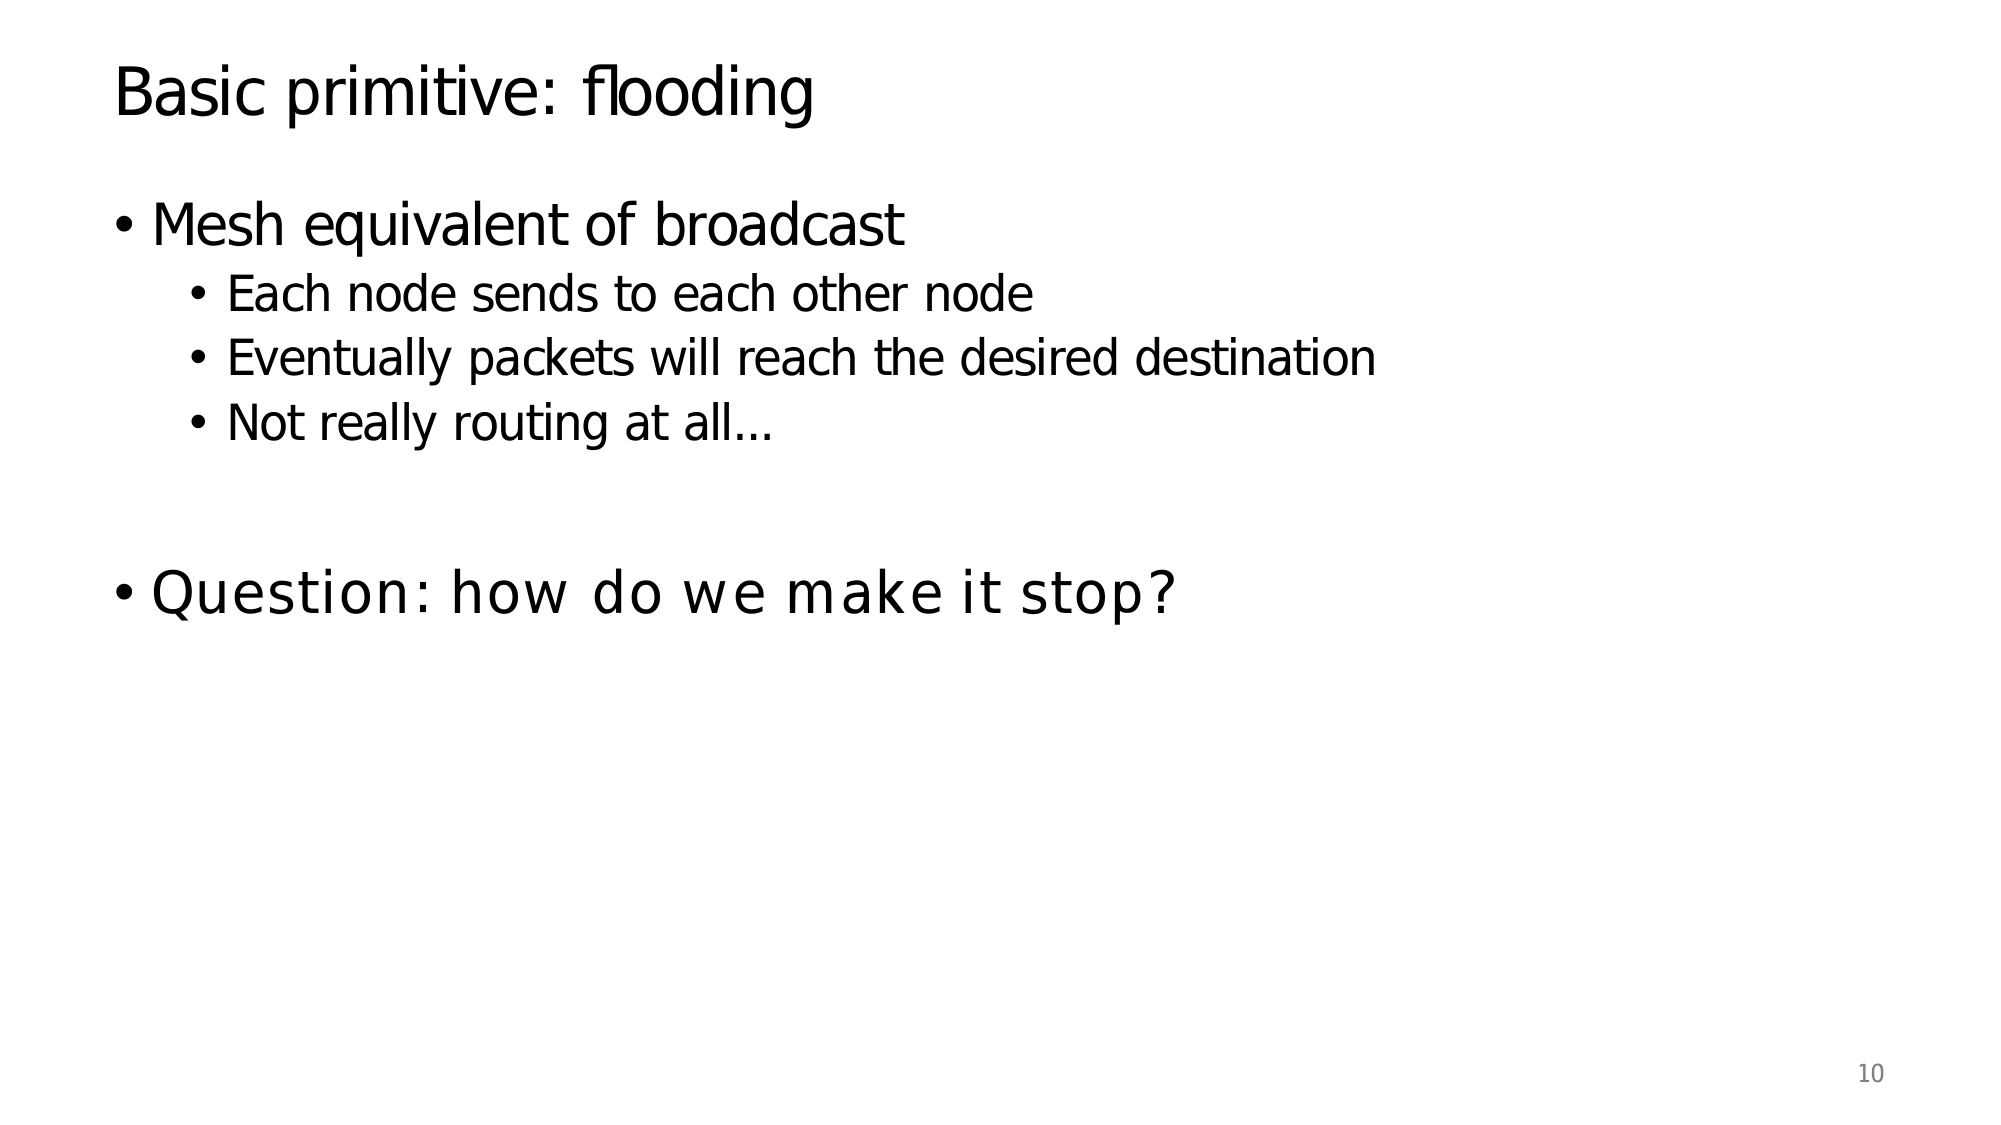

# Basic primitive: flooding
Mesh equivalent of broadcast
Each node sends to each other node
Eventually packets will reach the desired destination
Not really routing at all…

Question: how do we make it stop?
10